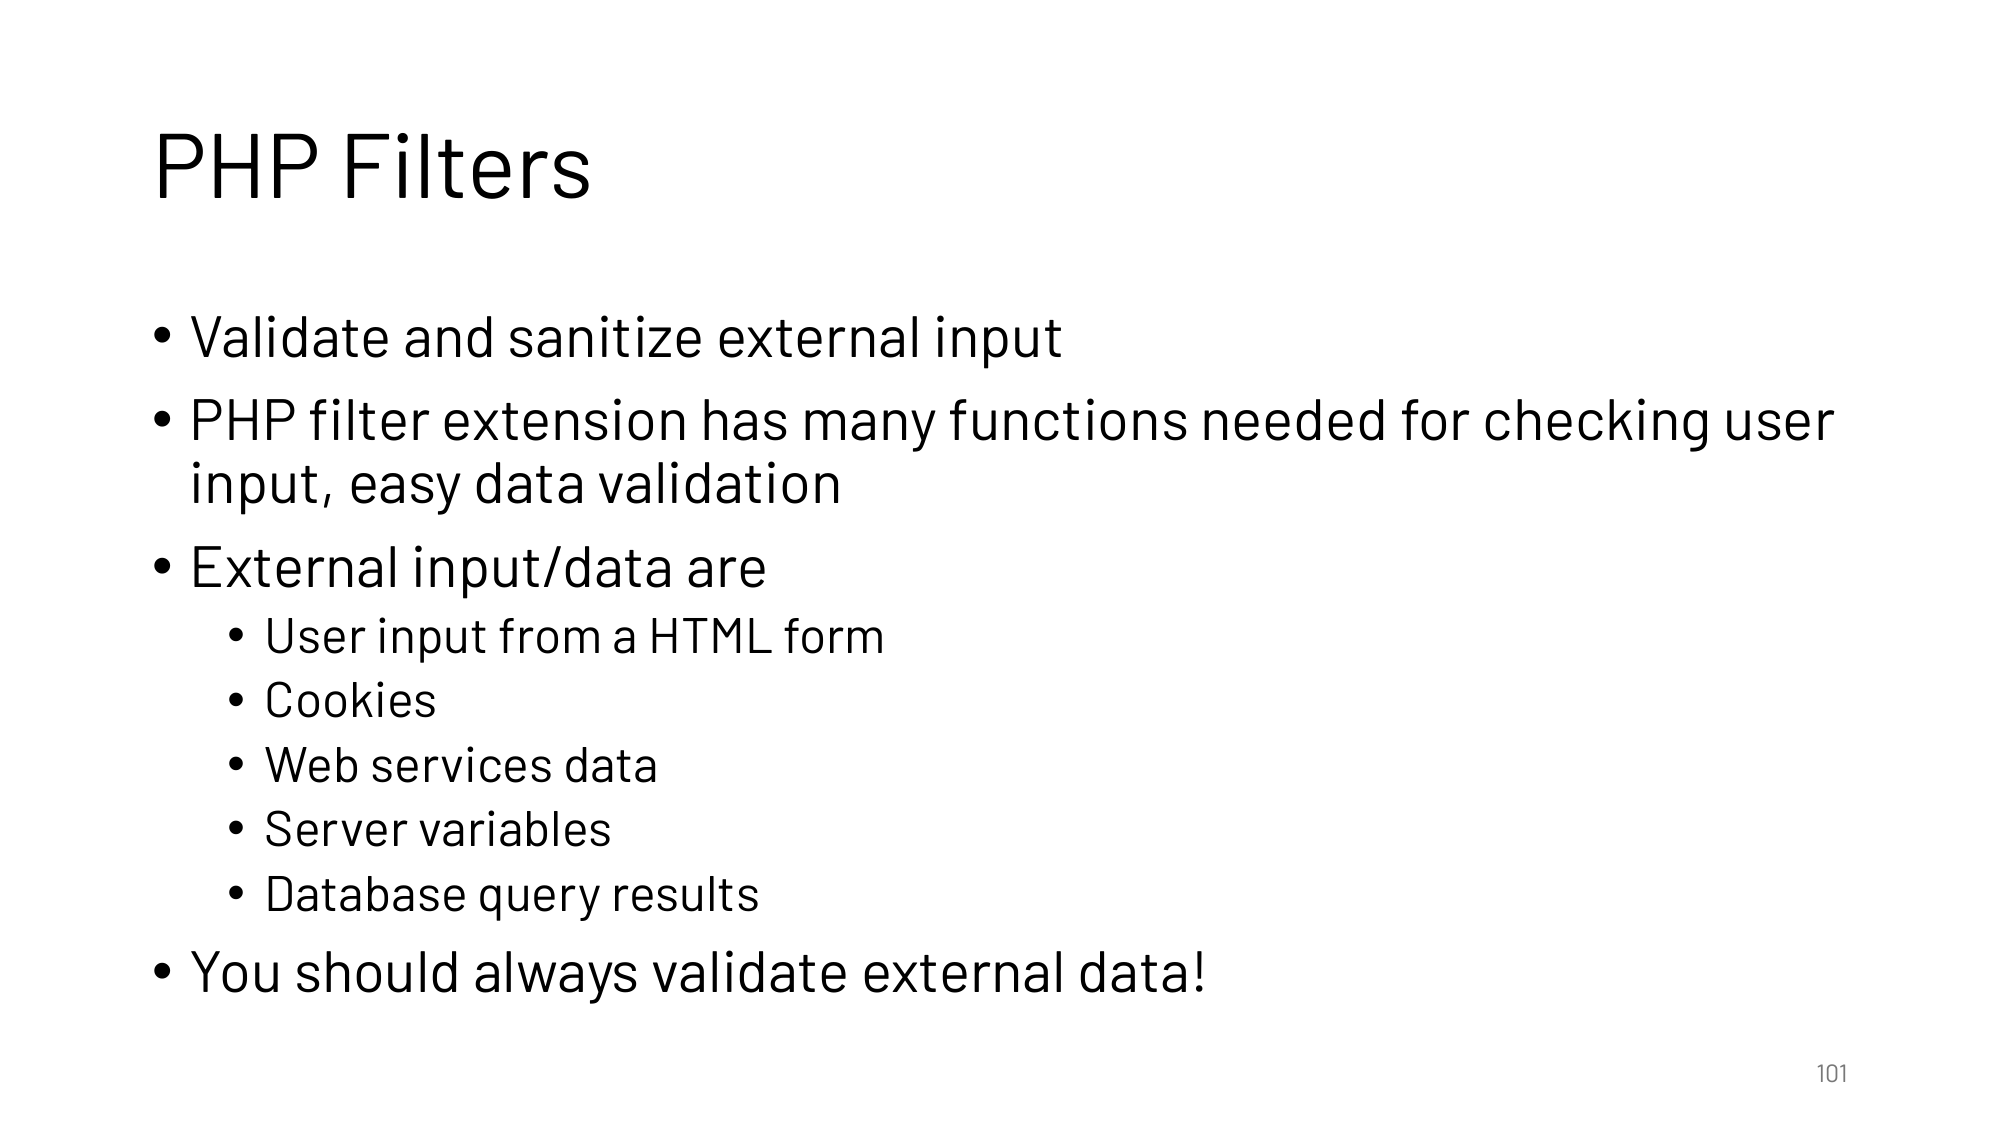

# PHP Filters
Validate and sanitize external input
PHP filter extension has many functions needed for checking user input, easy data validation
External input/data are
User input from a HTML form
Cookies
Web services data
Server variables
Database query results
You should always validate external data!

101